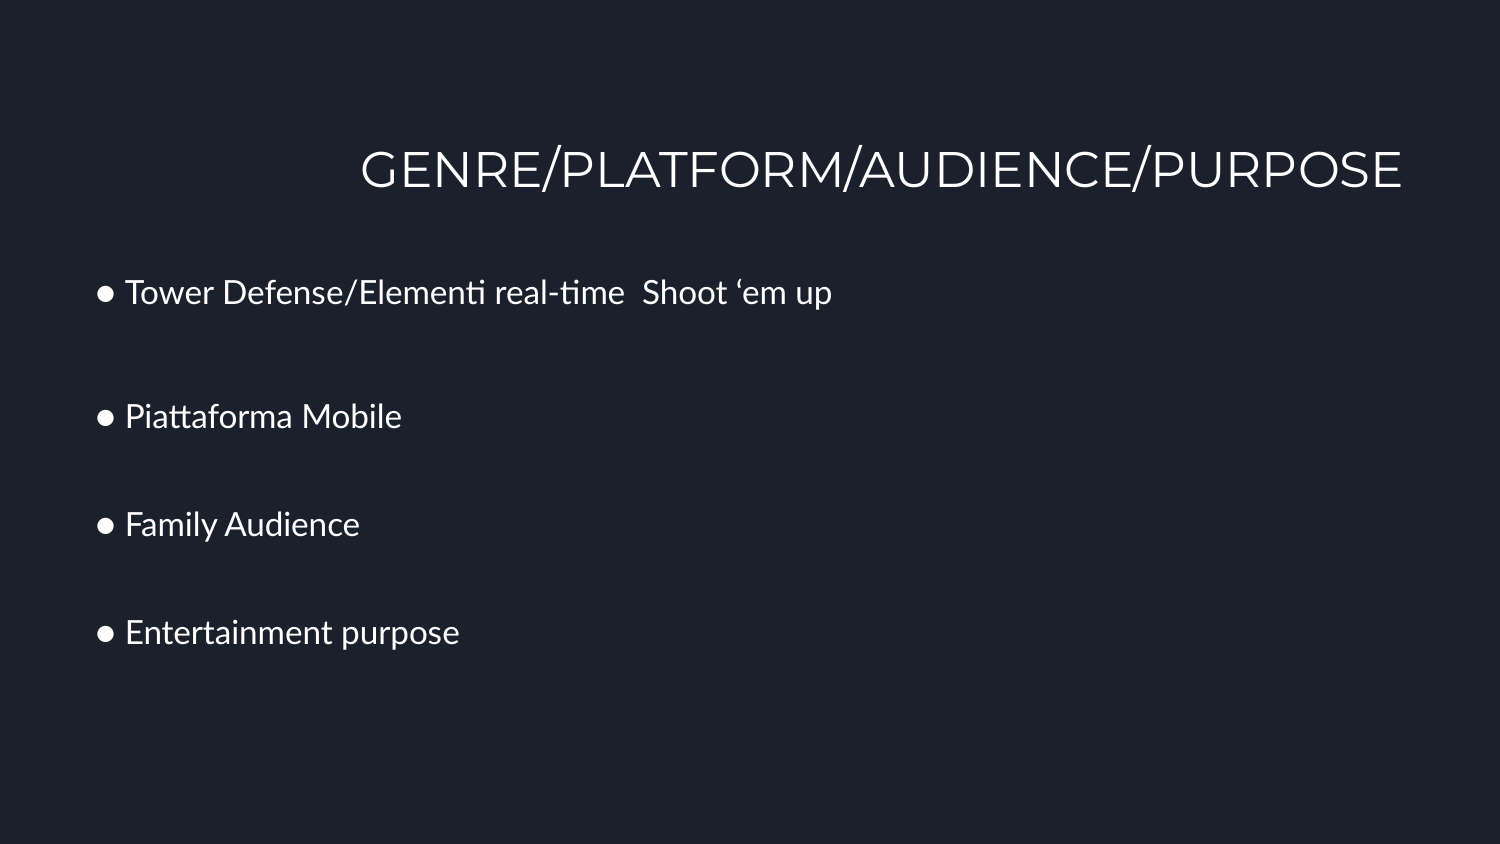

# GENRE/PLATFORM/AUDIENCE/PURPOSE
Tower Defense/Elementi real-time  Shoot ‘em up

Piattaforma Mobile

Family Audience

Entertainment purpose